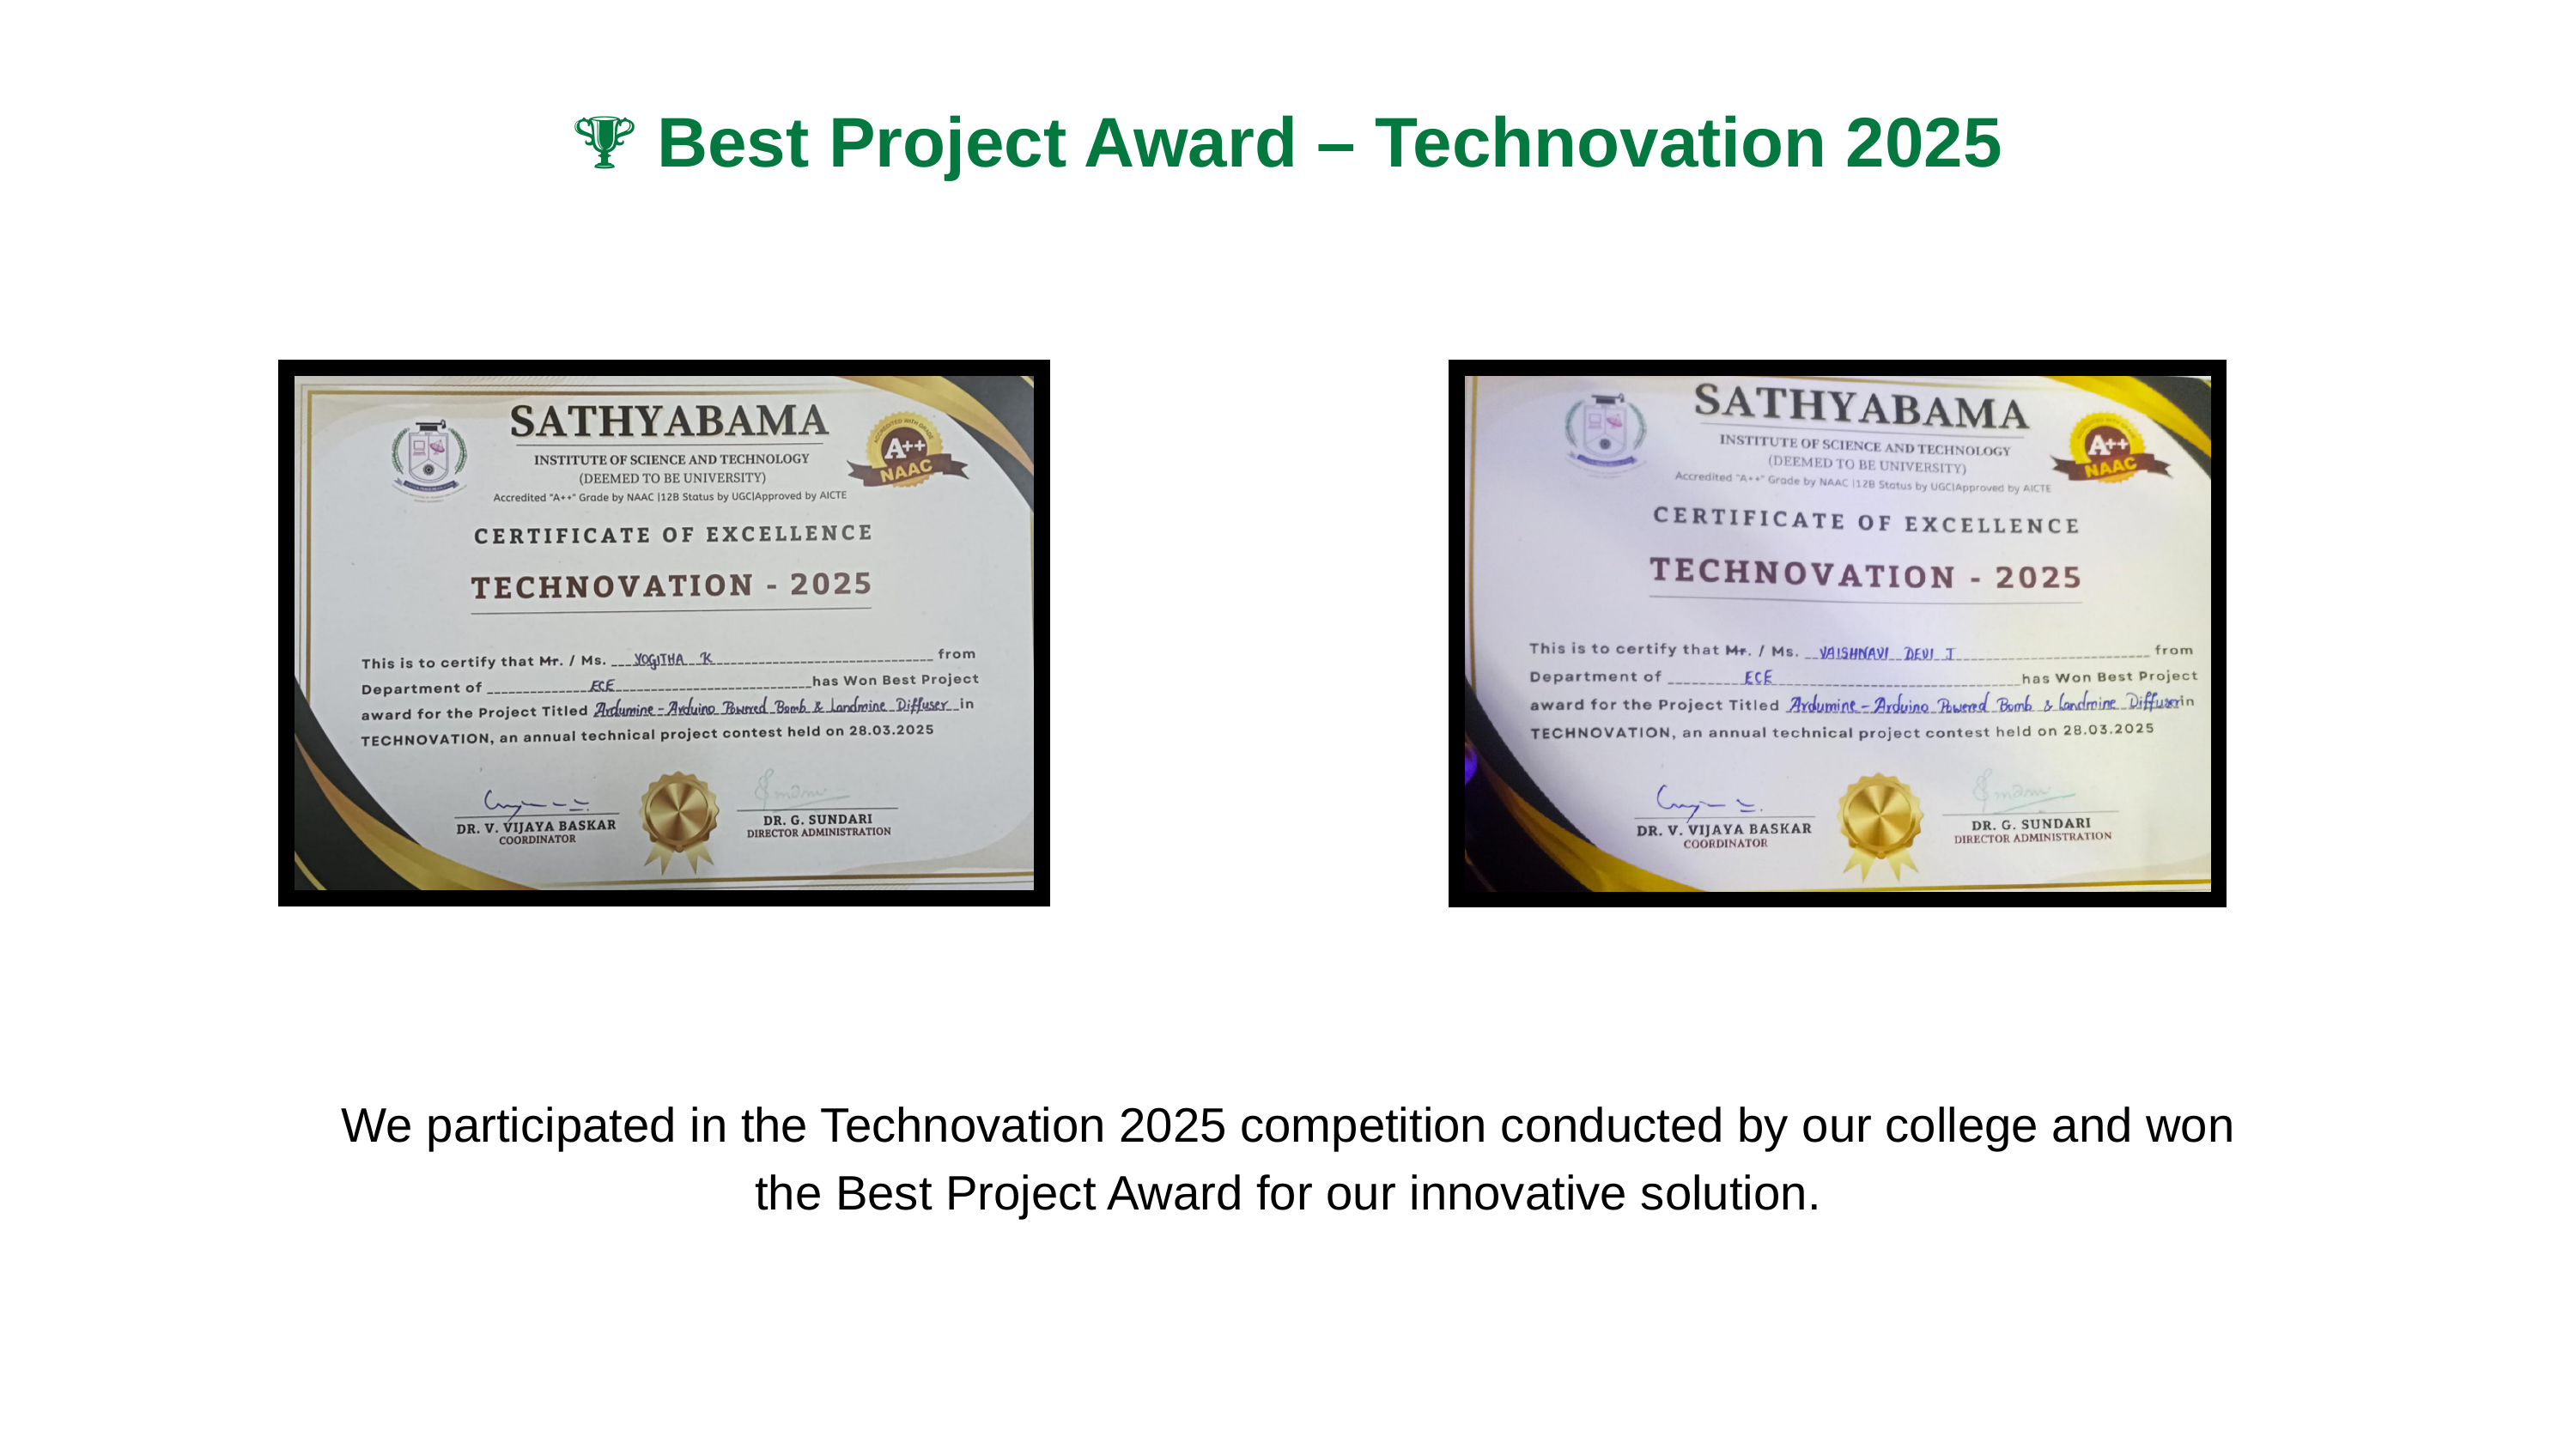

🏆 Best Project Award – Technovation 2025

We participated in the Technovation 2025 competition conducted by our college and won the Best Project Award for our innovative solution.